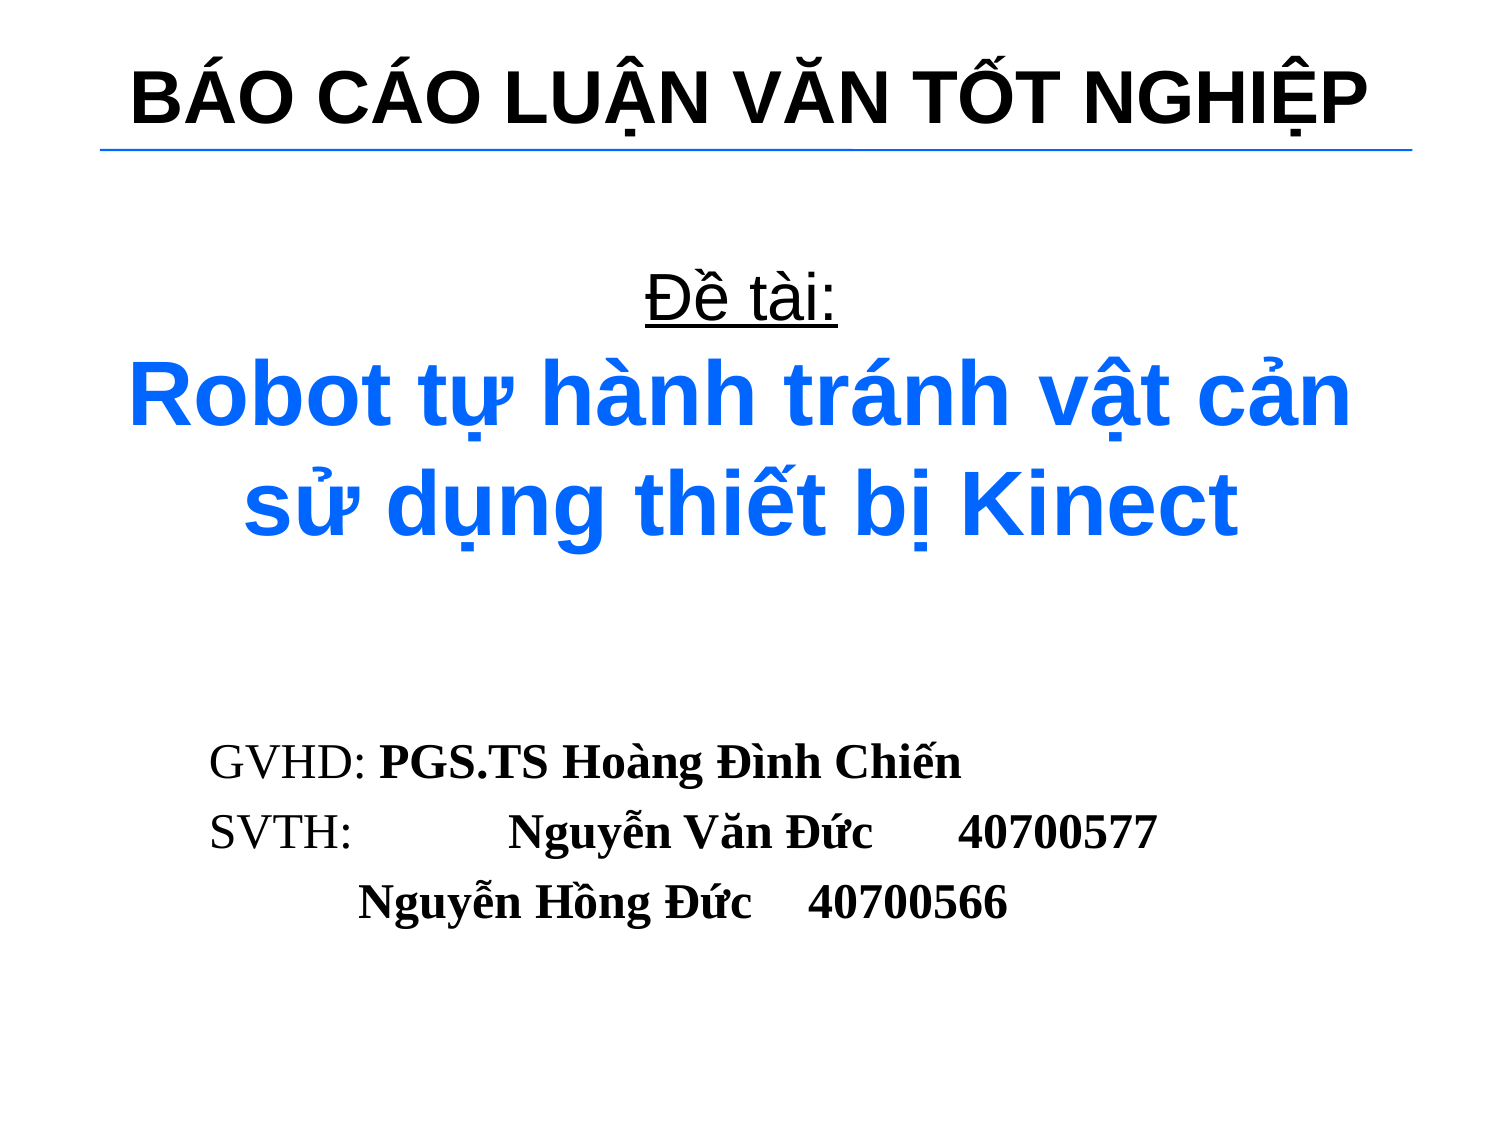

BÁO CÁO LUẬN VĂN TỐT NGHIỆP
# Đề tài: Robot tự hành tránh vật cản sử dụng thiết bị Kinect
GVHD: PGS.TS Hoàng Đình Chiến
SVTH: 	Nguyễn Văn Đức	40700577
	Nguyễn Hồng Đức	40700566